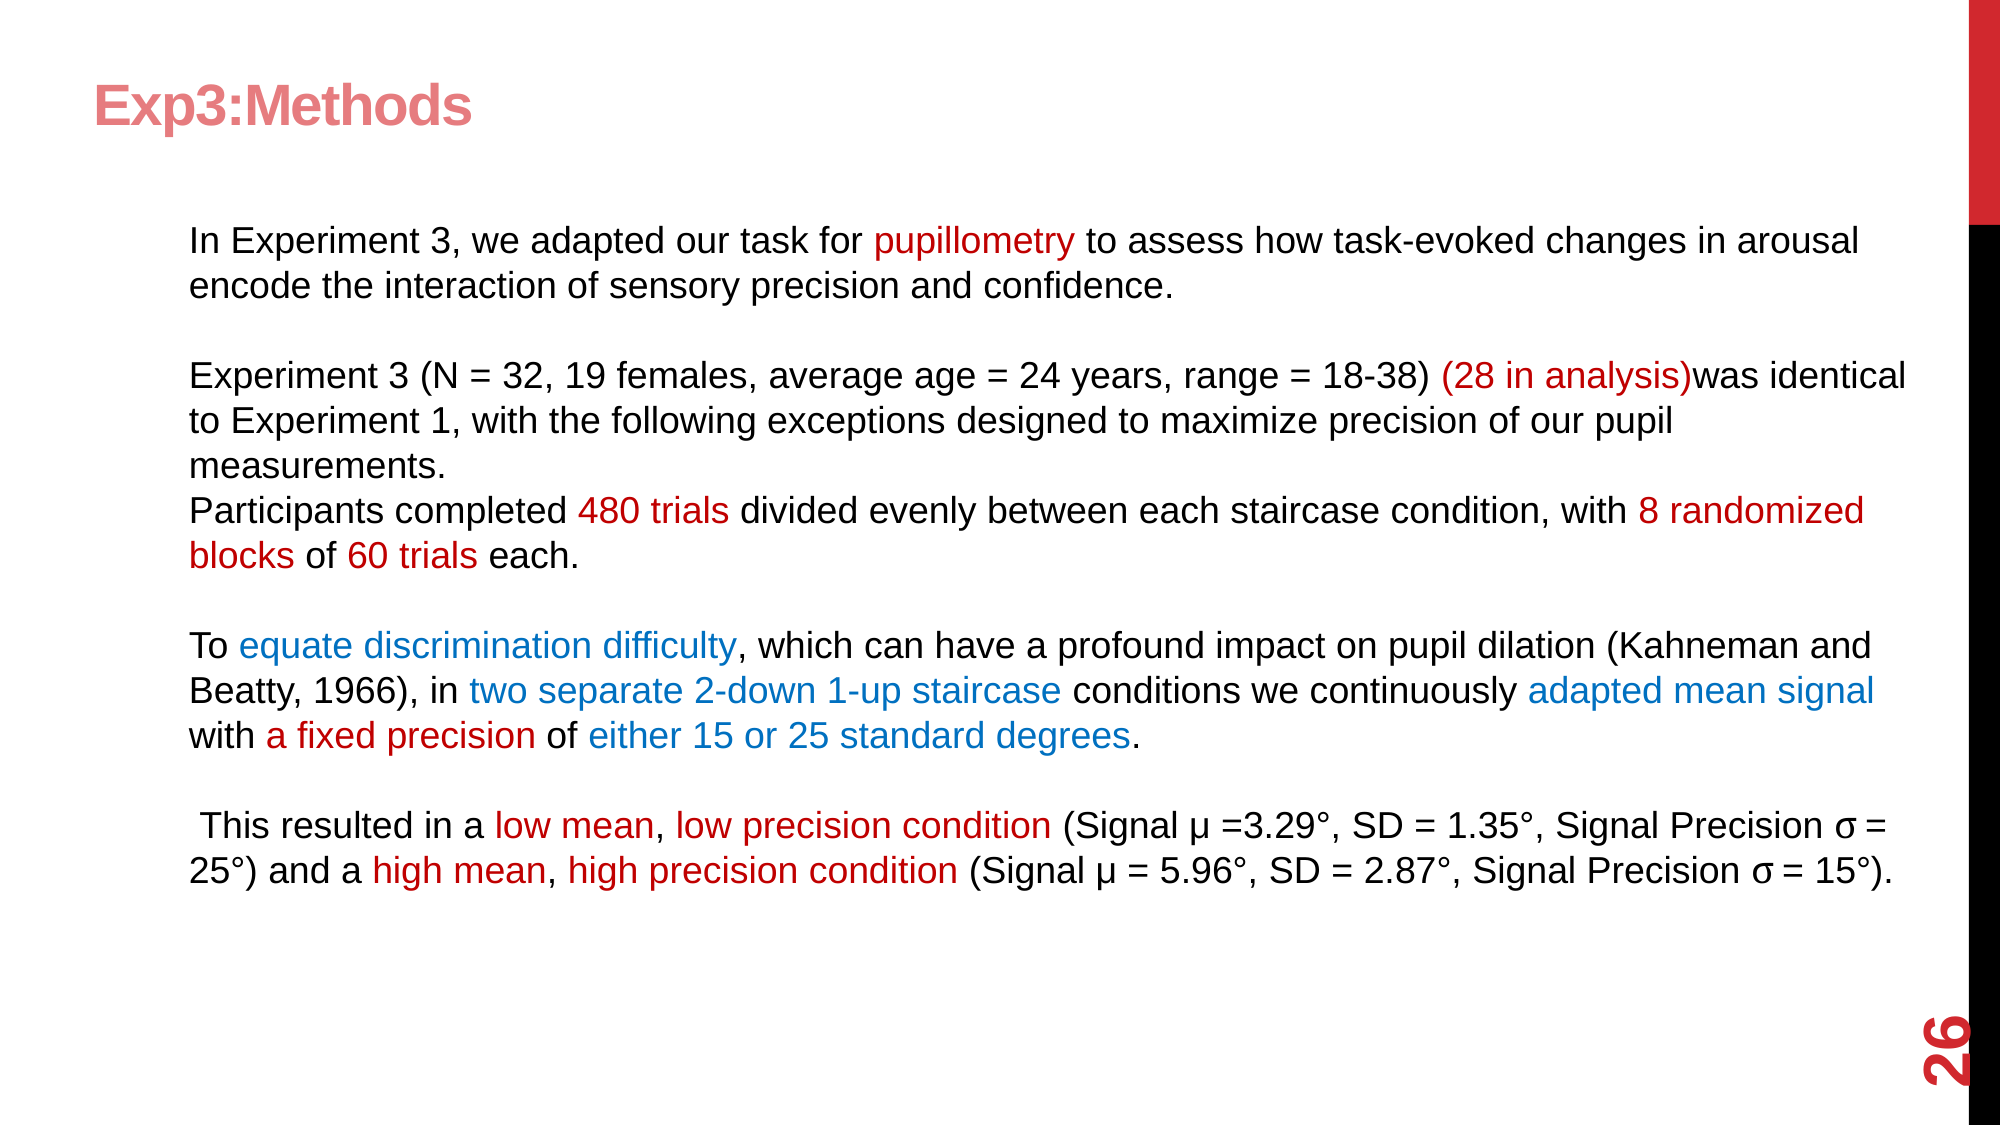

# Exp3:Methods
In Experiment 3, we adapted our task for pupillometry to assess how task-evoked changes in arousal encode the interaction of sensory precision and confidence.

Experiment 3 (N = 32, 19 females, average age = 24 years, range = 18-38) (28 in analysis)was identical to Experiment 1, with the following exceptions designed to maximize precision of our pupil measurements.
Participants completed 480 trials divided evenly between each staircase condition, with 8 randomized blocks of 60 trials each.

To equate discrimination difficulty, which can have a profound impact on pupil dilation (Kahneman and Beatty, 1966), in two separate 2-down 1-up staircase conditions we continuously adapted mean signal with a fixed precision of either 15 or 25 standard degrees.

 This resulted in a low mean, low precision condition (Signal μ =3.29°, SD = 1.35°, Signal Precision σ = 25°) and a high mean, high precision condition (Signal μ = 5.96°, SD = 2.87°, Signal Precision σ = 15°).

26